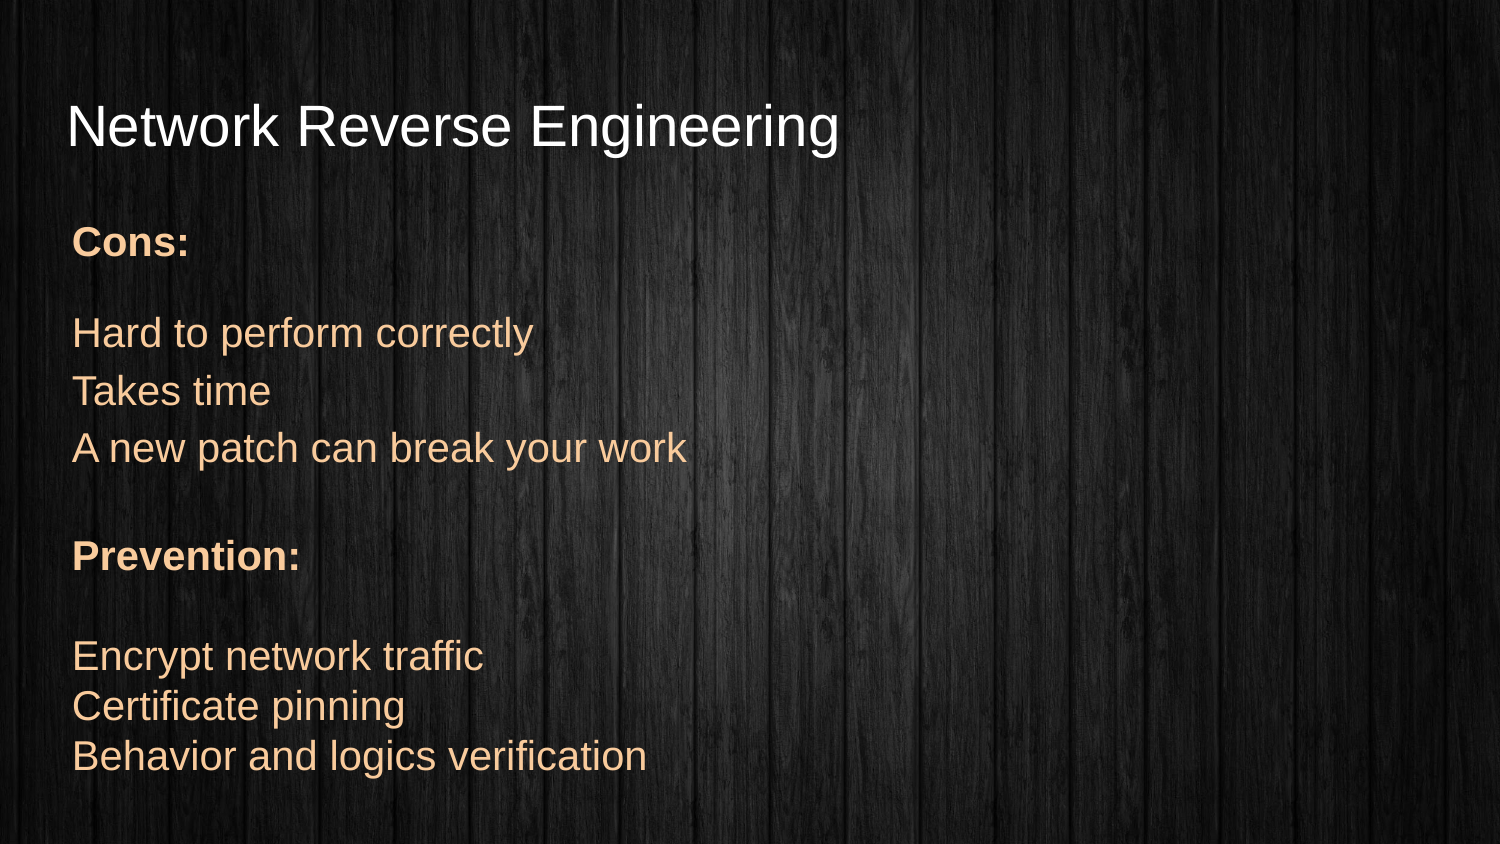

# Network Reverse Engineering

Cons:
Hard to perform correctly
Takes time
A new patch can break your work

Prevention:

Encrypt network traffic
Certificate pinning
Behavior and logics verification